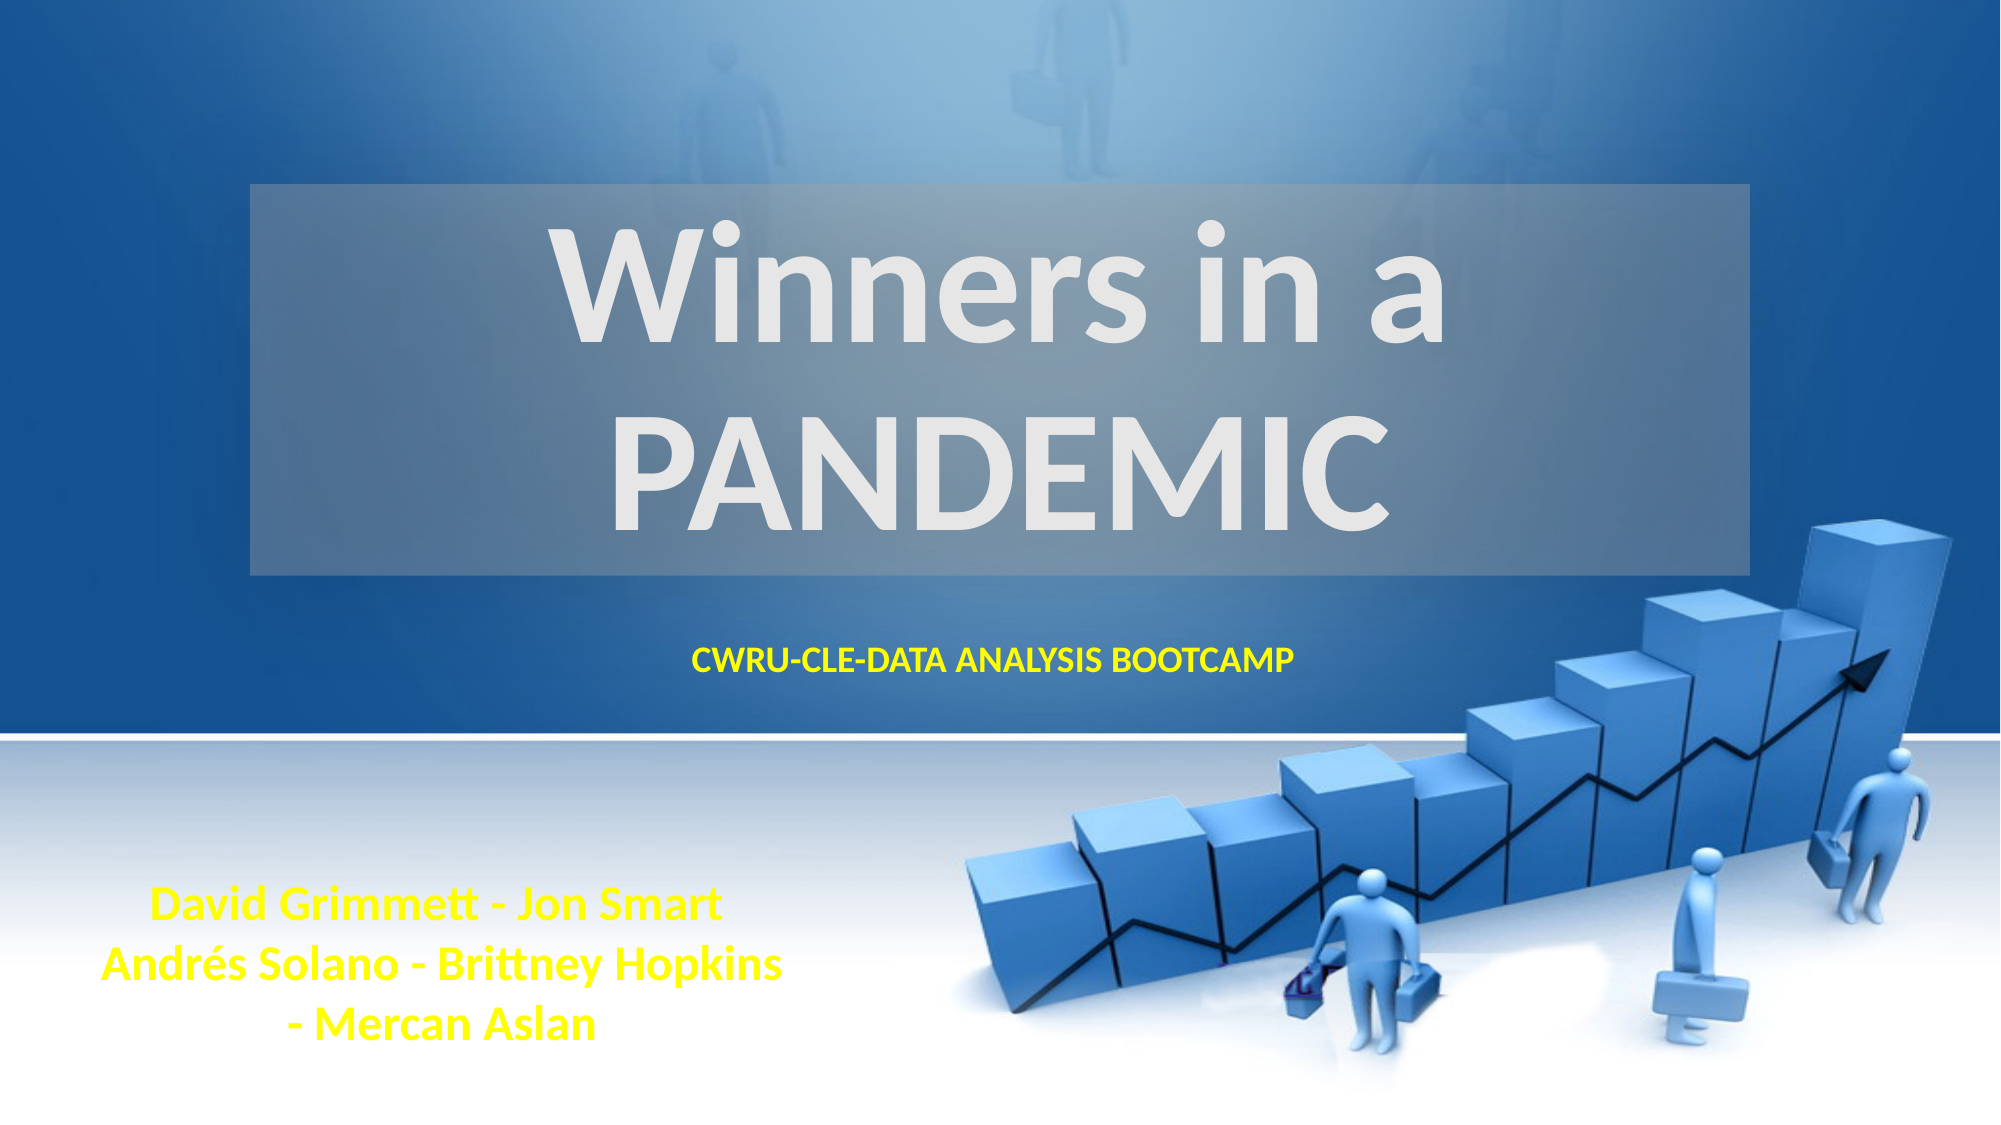

# Winners in a PANDEMIC
CWRU-CLE-DATA ANALYSIS BOOTCAMP
David Grimmett - Jon Smart
Andrés Solano - Brittney Hopkins
- Mercan Aslan